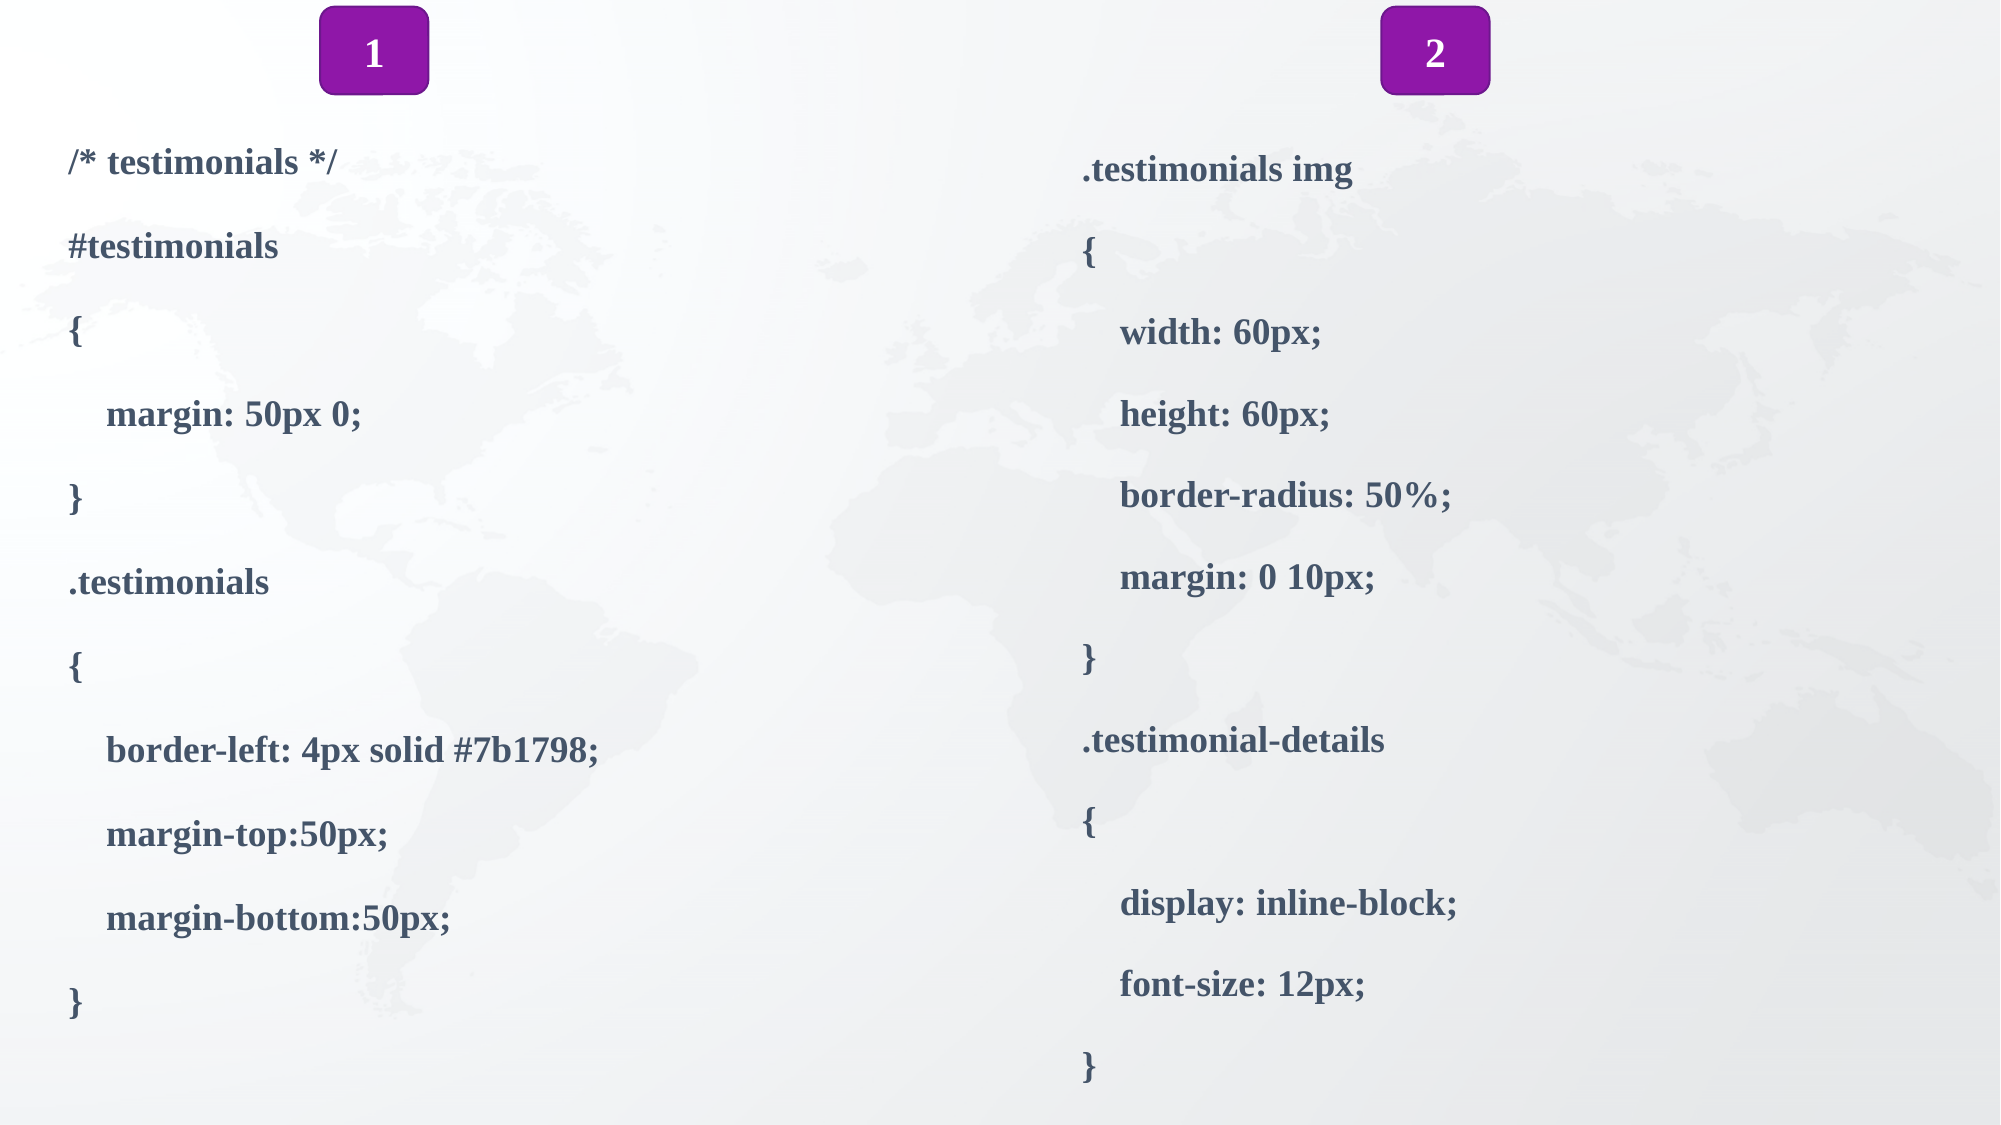

1
2
/* testimonials */
#testimonials
{
    margin: 50px 0;
}
.testimonials
{
    border-left: 4px solid #7b1798;
    margin-top:50px;
    margin-bottom:50px;
}
.testimonials img
{
    width: 60px;
    height: 60px;
    border-radius: 50%;
    margin: 0 10px;
}
.testimonial-details
{
    display: inline-block;
    font-size: 12px;
}